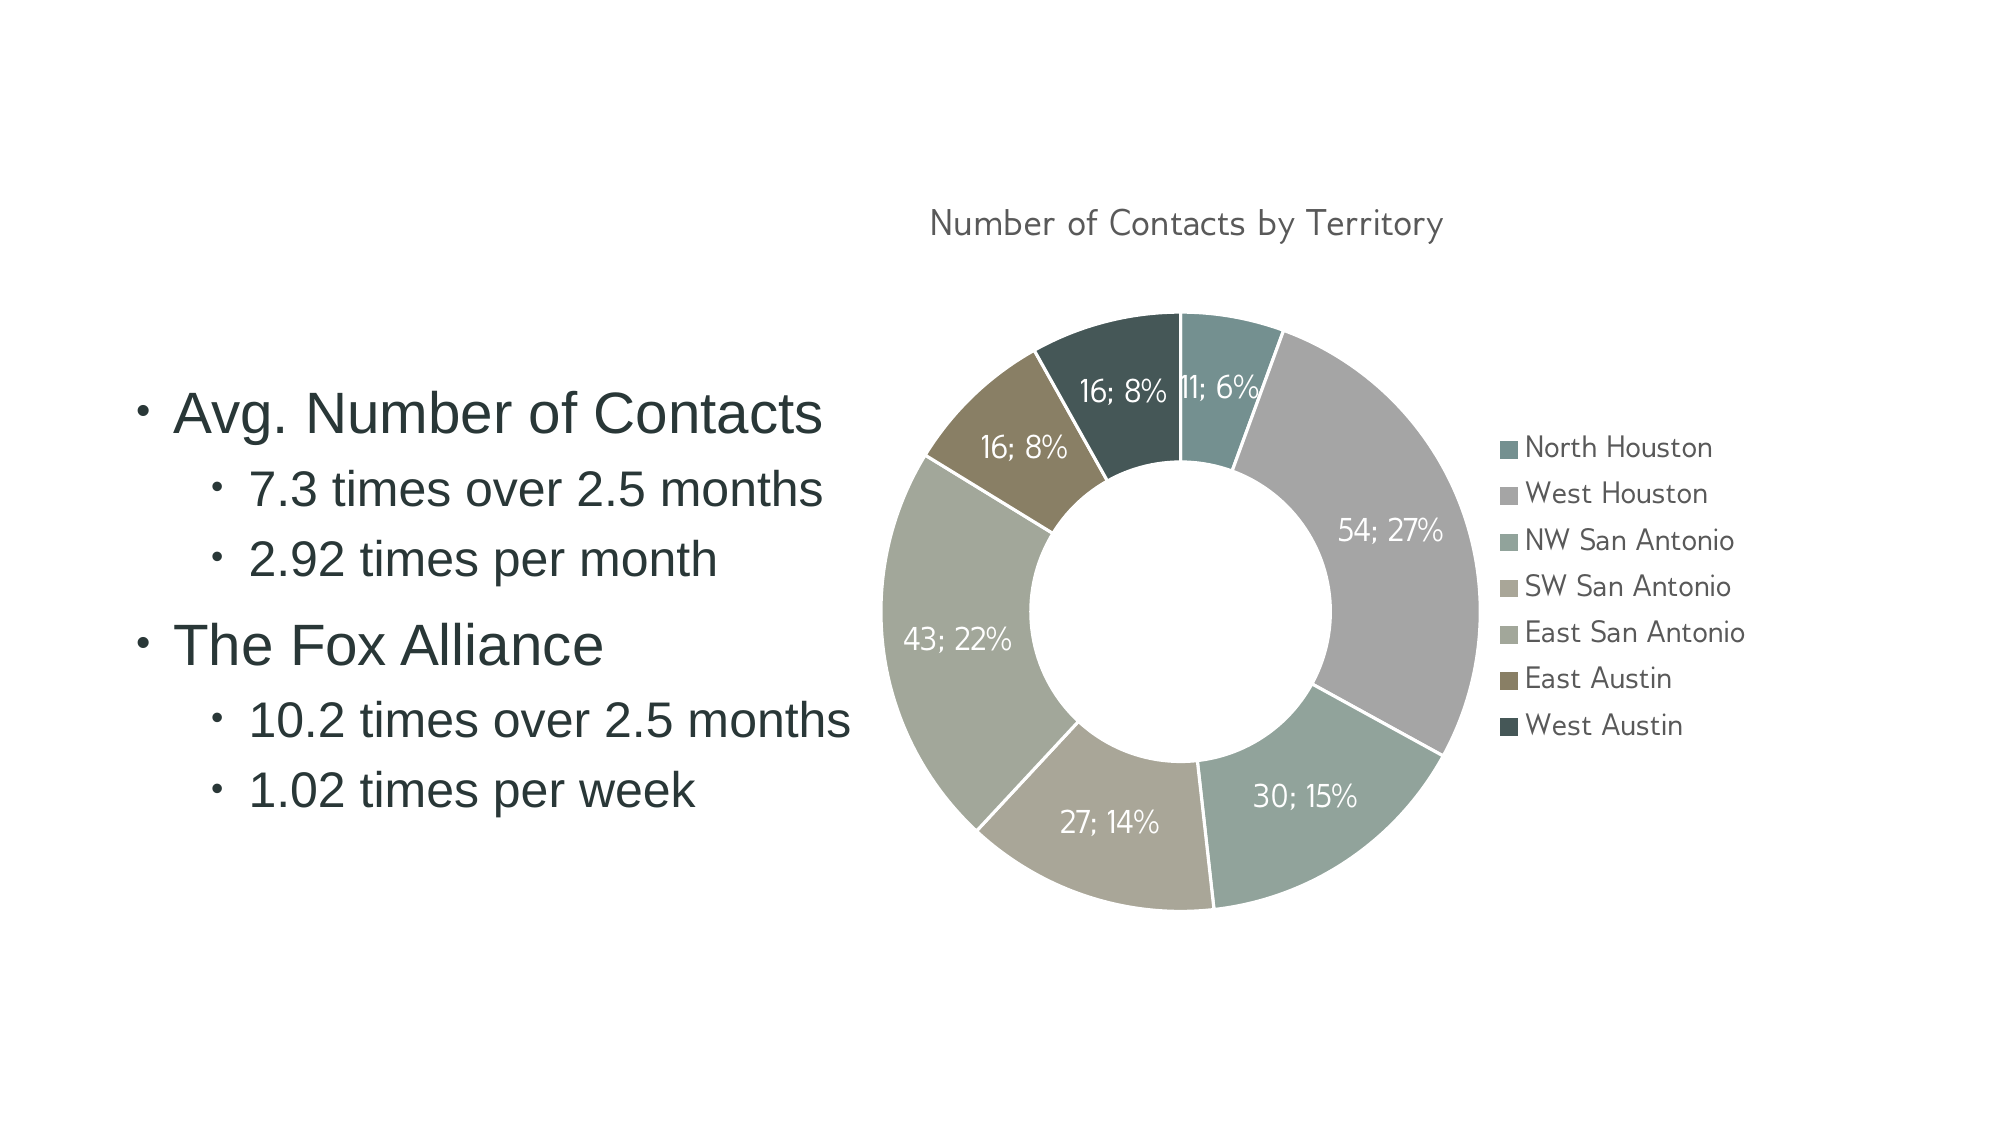

### Chart: Number of Contacts by Territory

| Category |  |
|---|---|
| North Houston | 11.0 |
| West Houston | 54.0 |
| NW San Antonio | 30.0 |
| SW San Antonio | 27.0 |
| East San Antonio | 43.0 |
| East Austin | 16.0 |
| West Austin | 16.0 |
Avg. Number of Contacts
7.3 times over 2.5 months
2.92 times per month
The Fox Alliance
10.2 times over 2.5 months
1.02 times per week